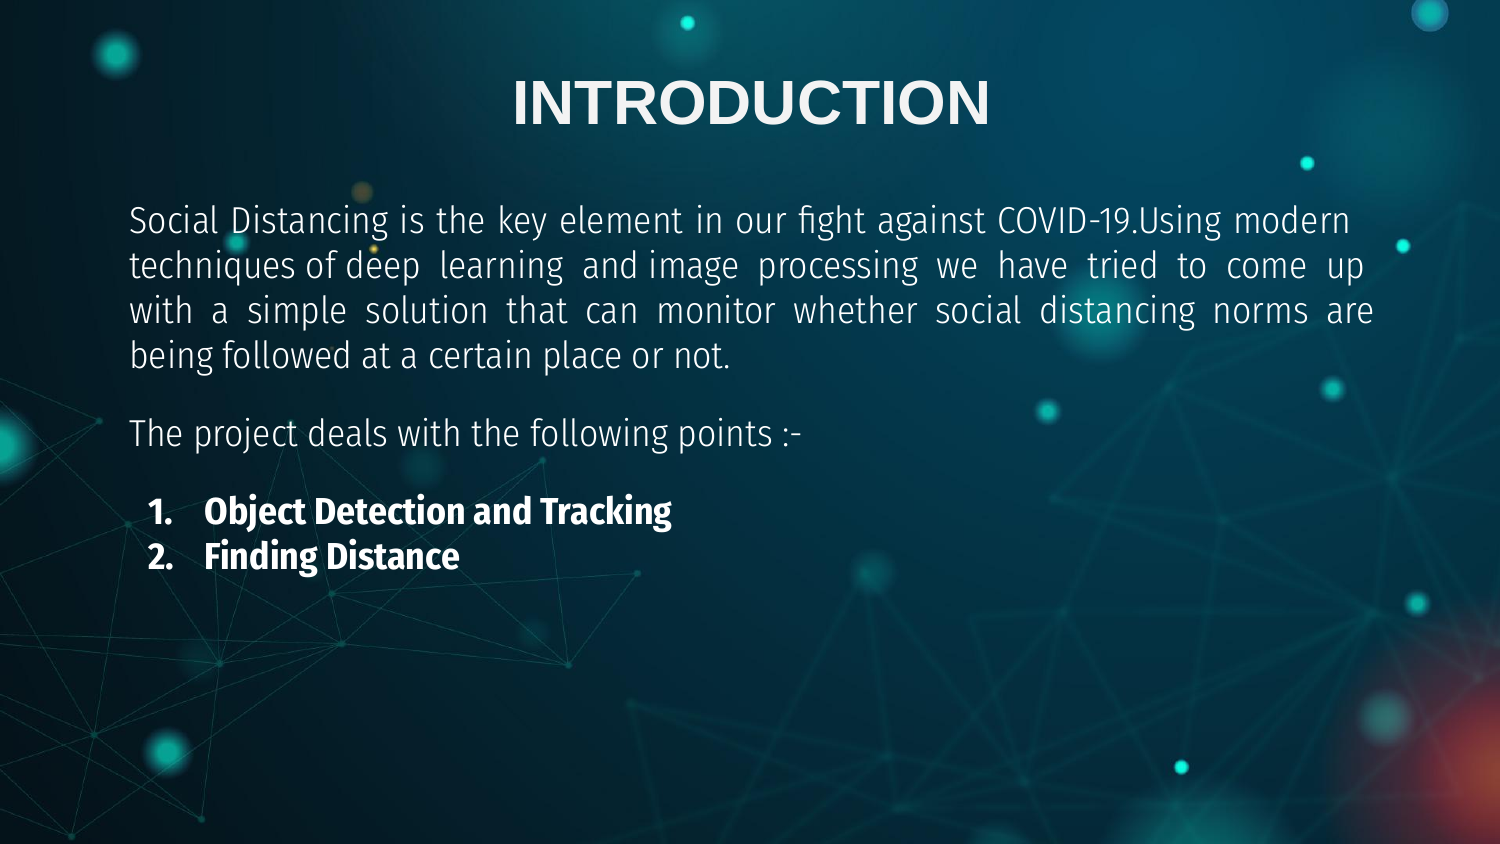

INTRODUCTION
Social Distancing is the key element in our fight against COVID-19.Using modern   techniques of deep  learning  and image  processing  we  have  tried  to  come  up  with a simple solution that can monitor whether social distancing norms are being followed at a certain place or not.
The project deals with the following points :-
Object Detection and Tracking
Finding Distance